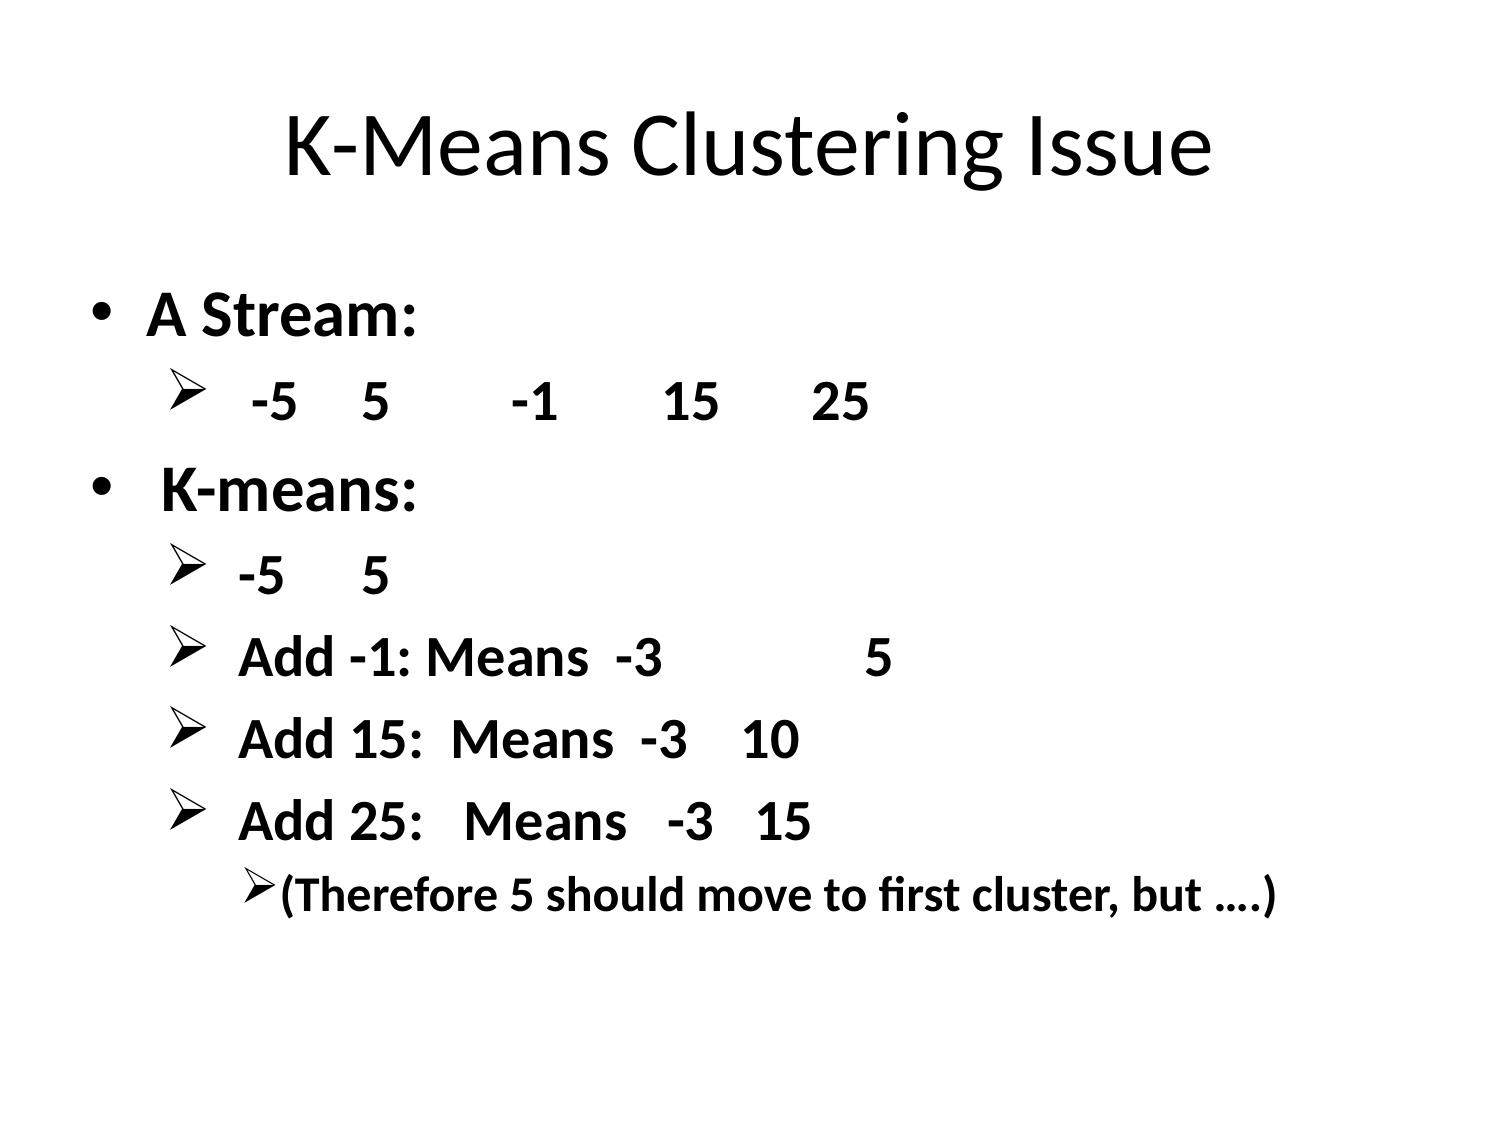

# K-Means Clustering Issue
A Stream:
   -5	5	-1	15	25
 K-means:
  -5	5
  Add -1: Means  -3	    5
  Add 15:  Means  -3    10
  Add 25:   Means   -3   15
(Therefore 5 should move to first cluster, but ….)